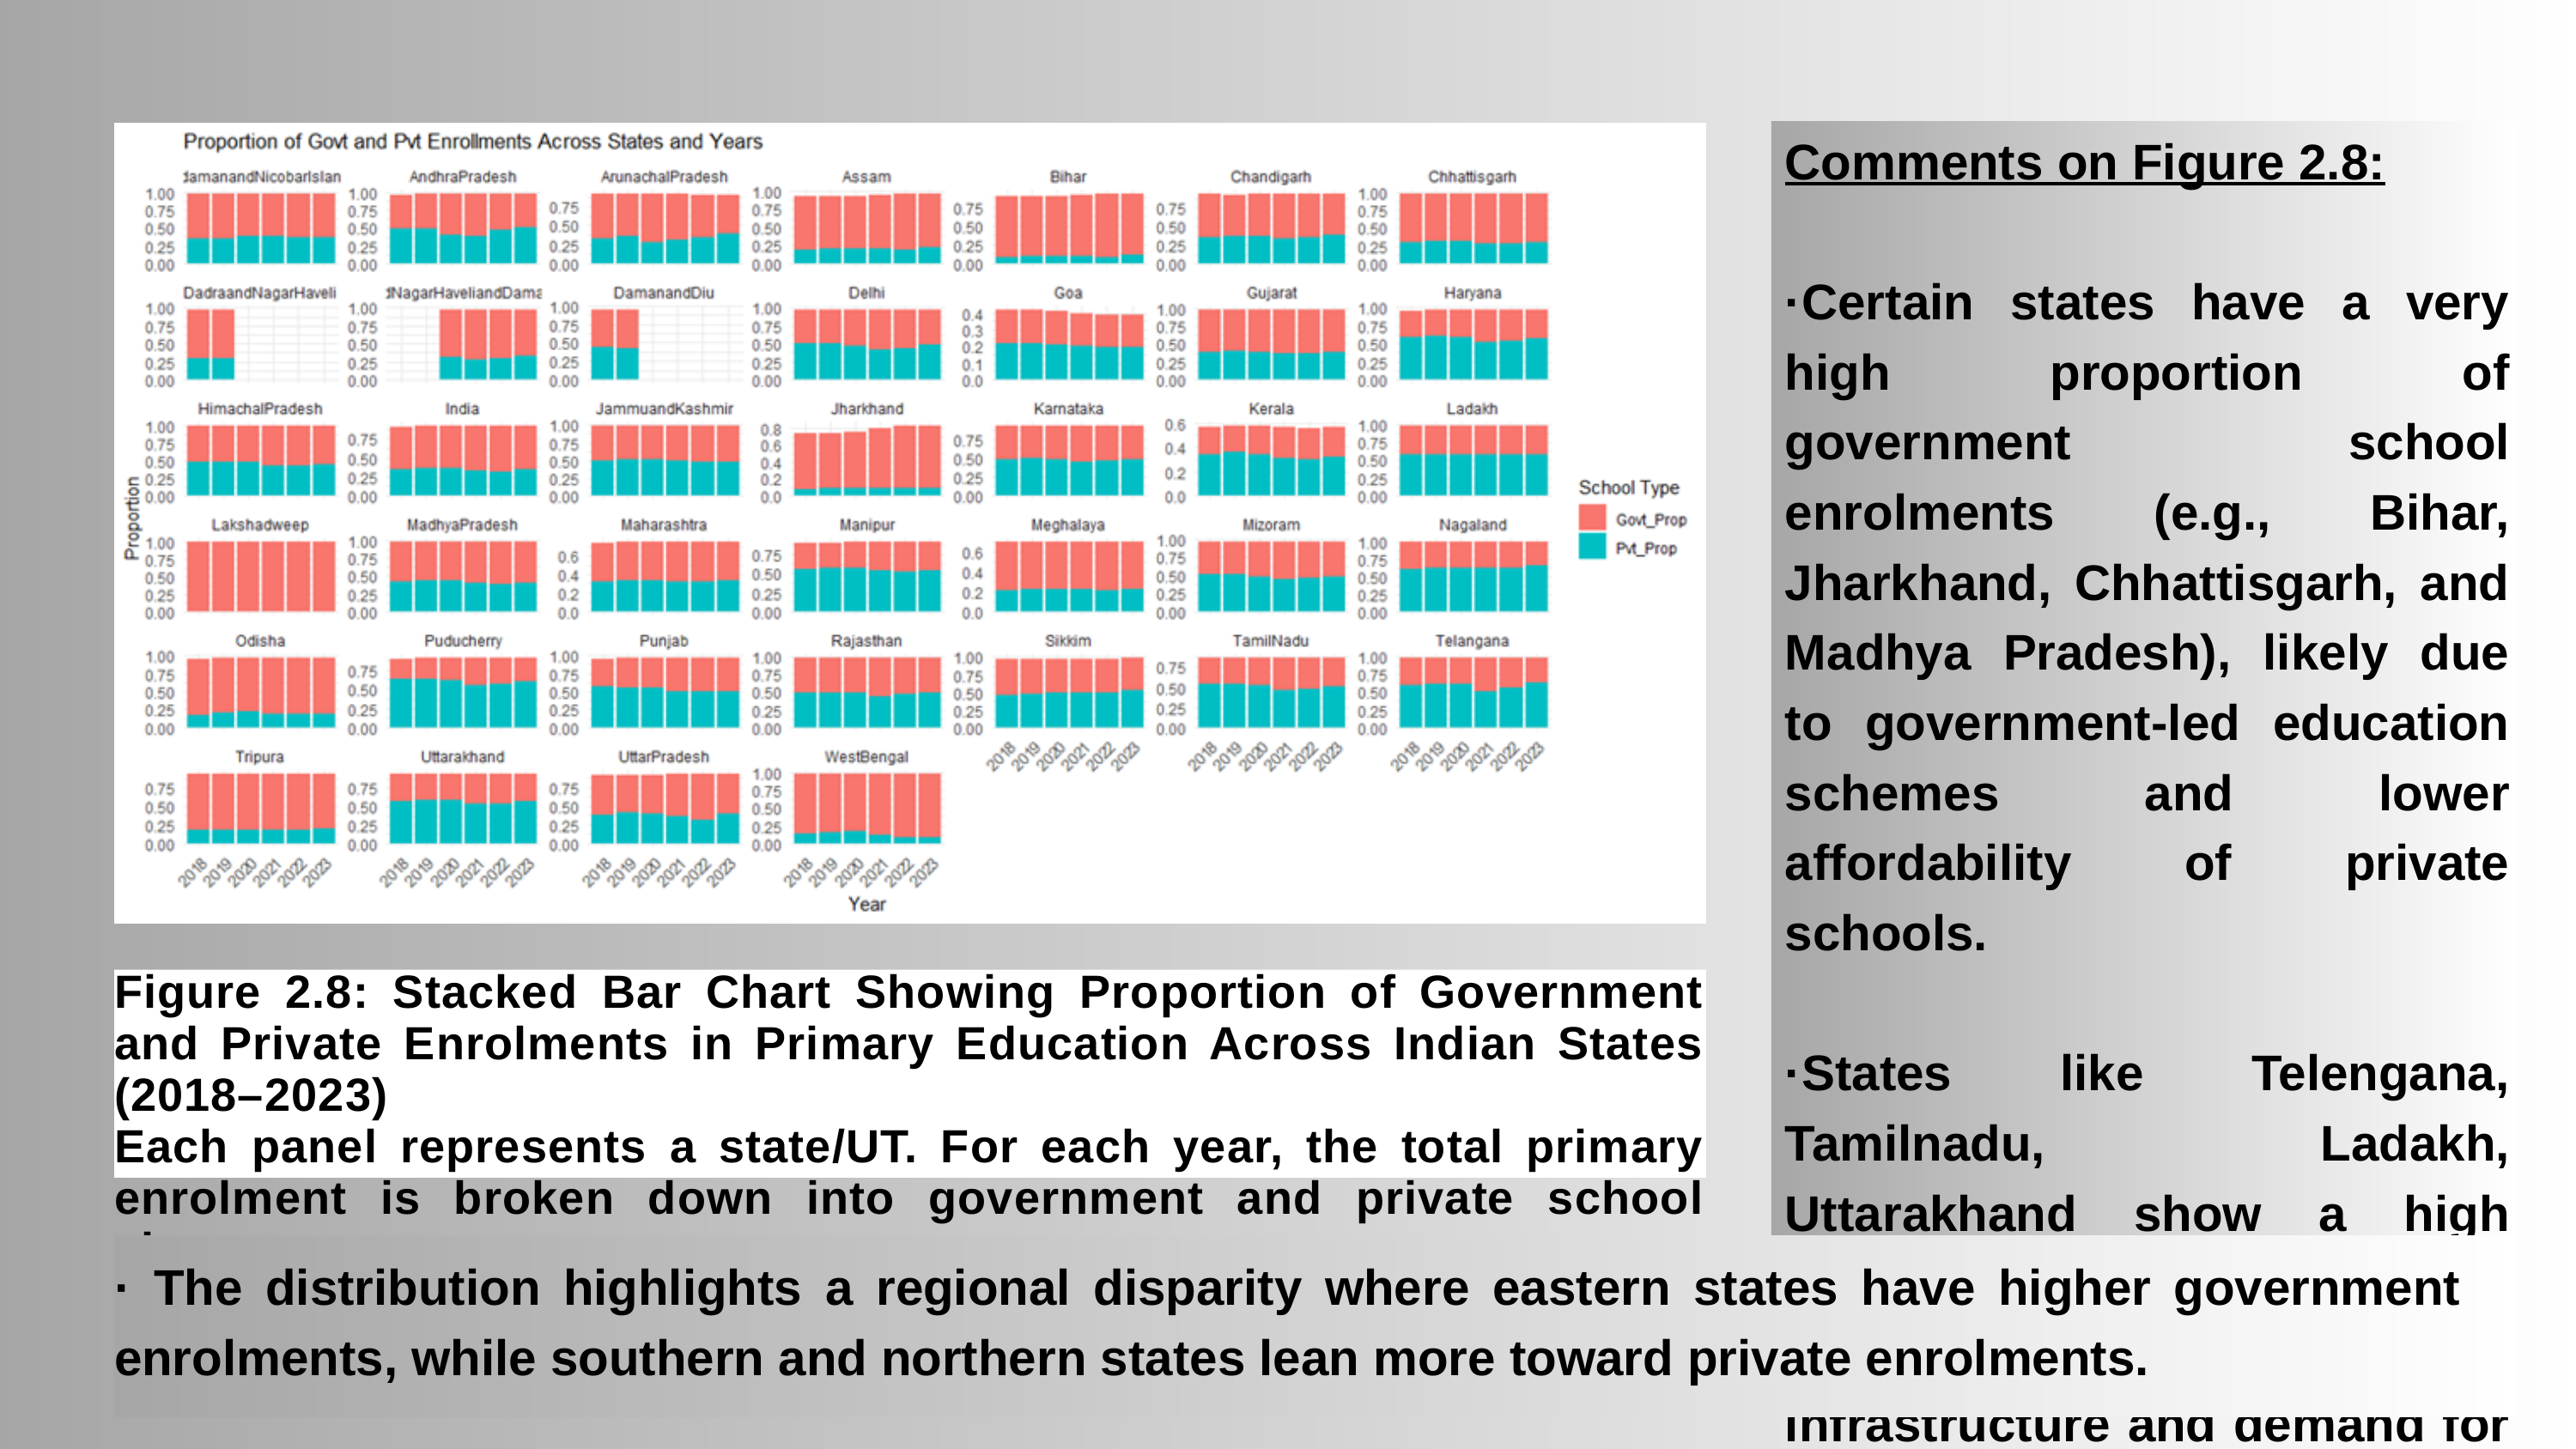

Comments on Figure 2.8:

·Certain states have a very high proportion of government school enrolments (e.g., Bihar, Jharkhand, Chhattisgarh, and Madhya Pradesh), likely due to government-led education schemes and lower affordability of private schools.

·States like Telengana, Tamilnadu, Ladakh, Uttarakhand show a high percentage of private enrolments, indicating better infrastructure and demand for private education.

Figure 2.8: Stacked Bar Chart Showing Proportion of Government and Private Enrolments in Primary Education Across Indian States (2018–2023)
Each panel represents a state/UT. For each year, the total primary enrolment is broken down into government and private school shares.

· The distribution highlights a regional disparity where eastern states have higher government enrolments, while southern and northern states lean more toward private enrolments.